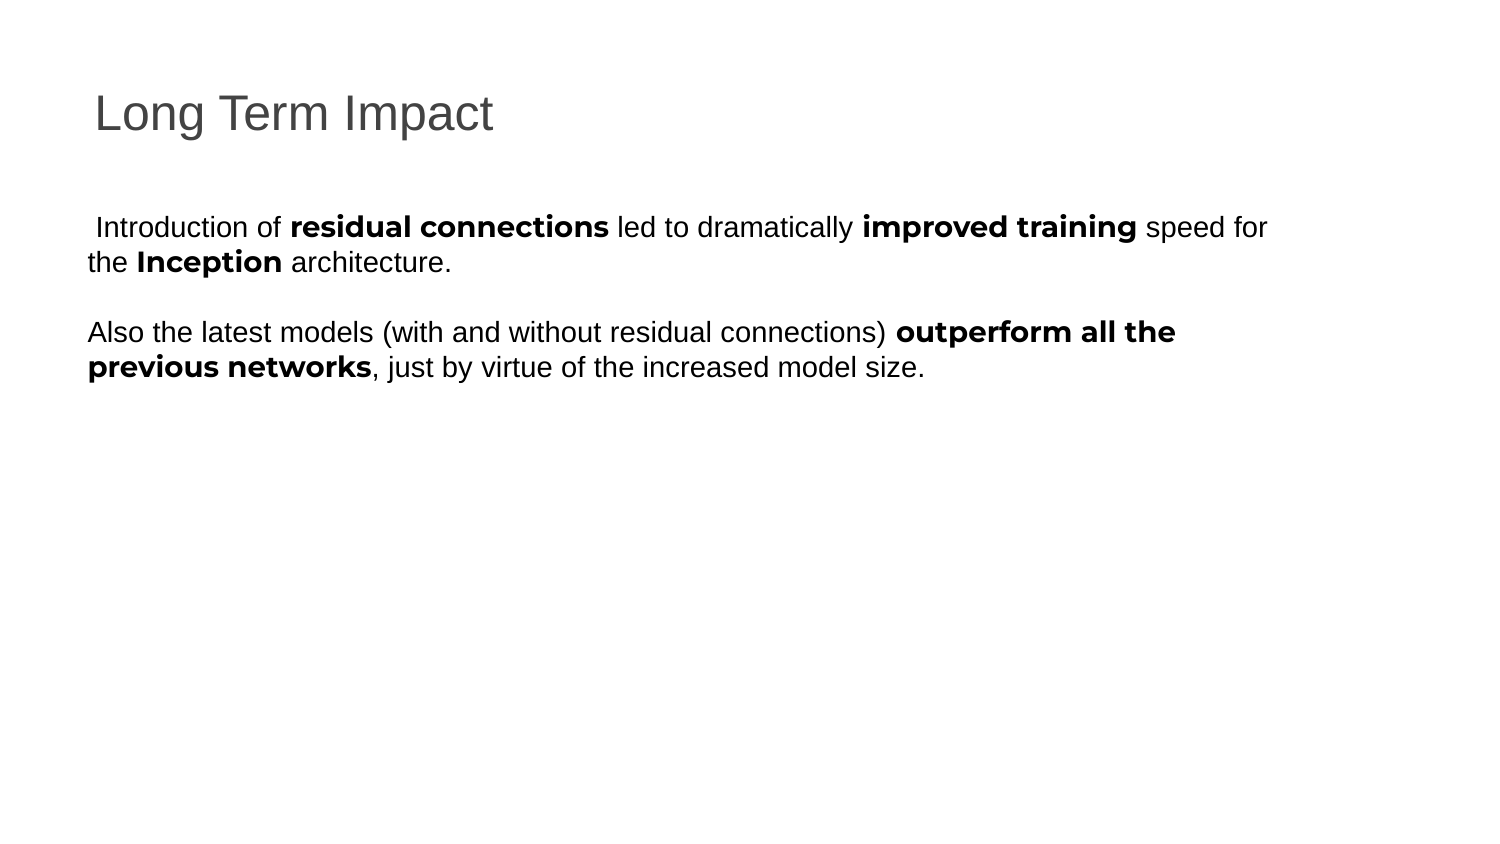

Long Term Impact
 Introduction of residual connections led to dramatically improved training speed for the Inception architecture.

Also the latest models (with and without residual connections) outperform all the previous networks, just by virtue of the increased model size.